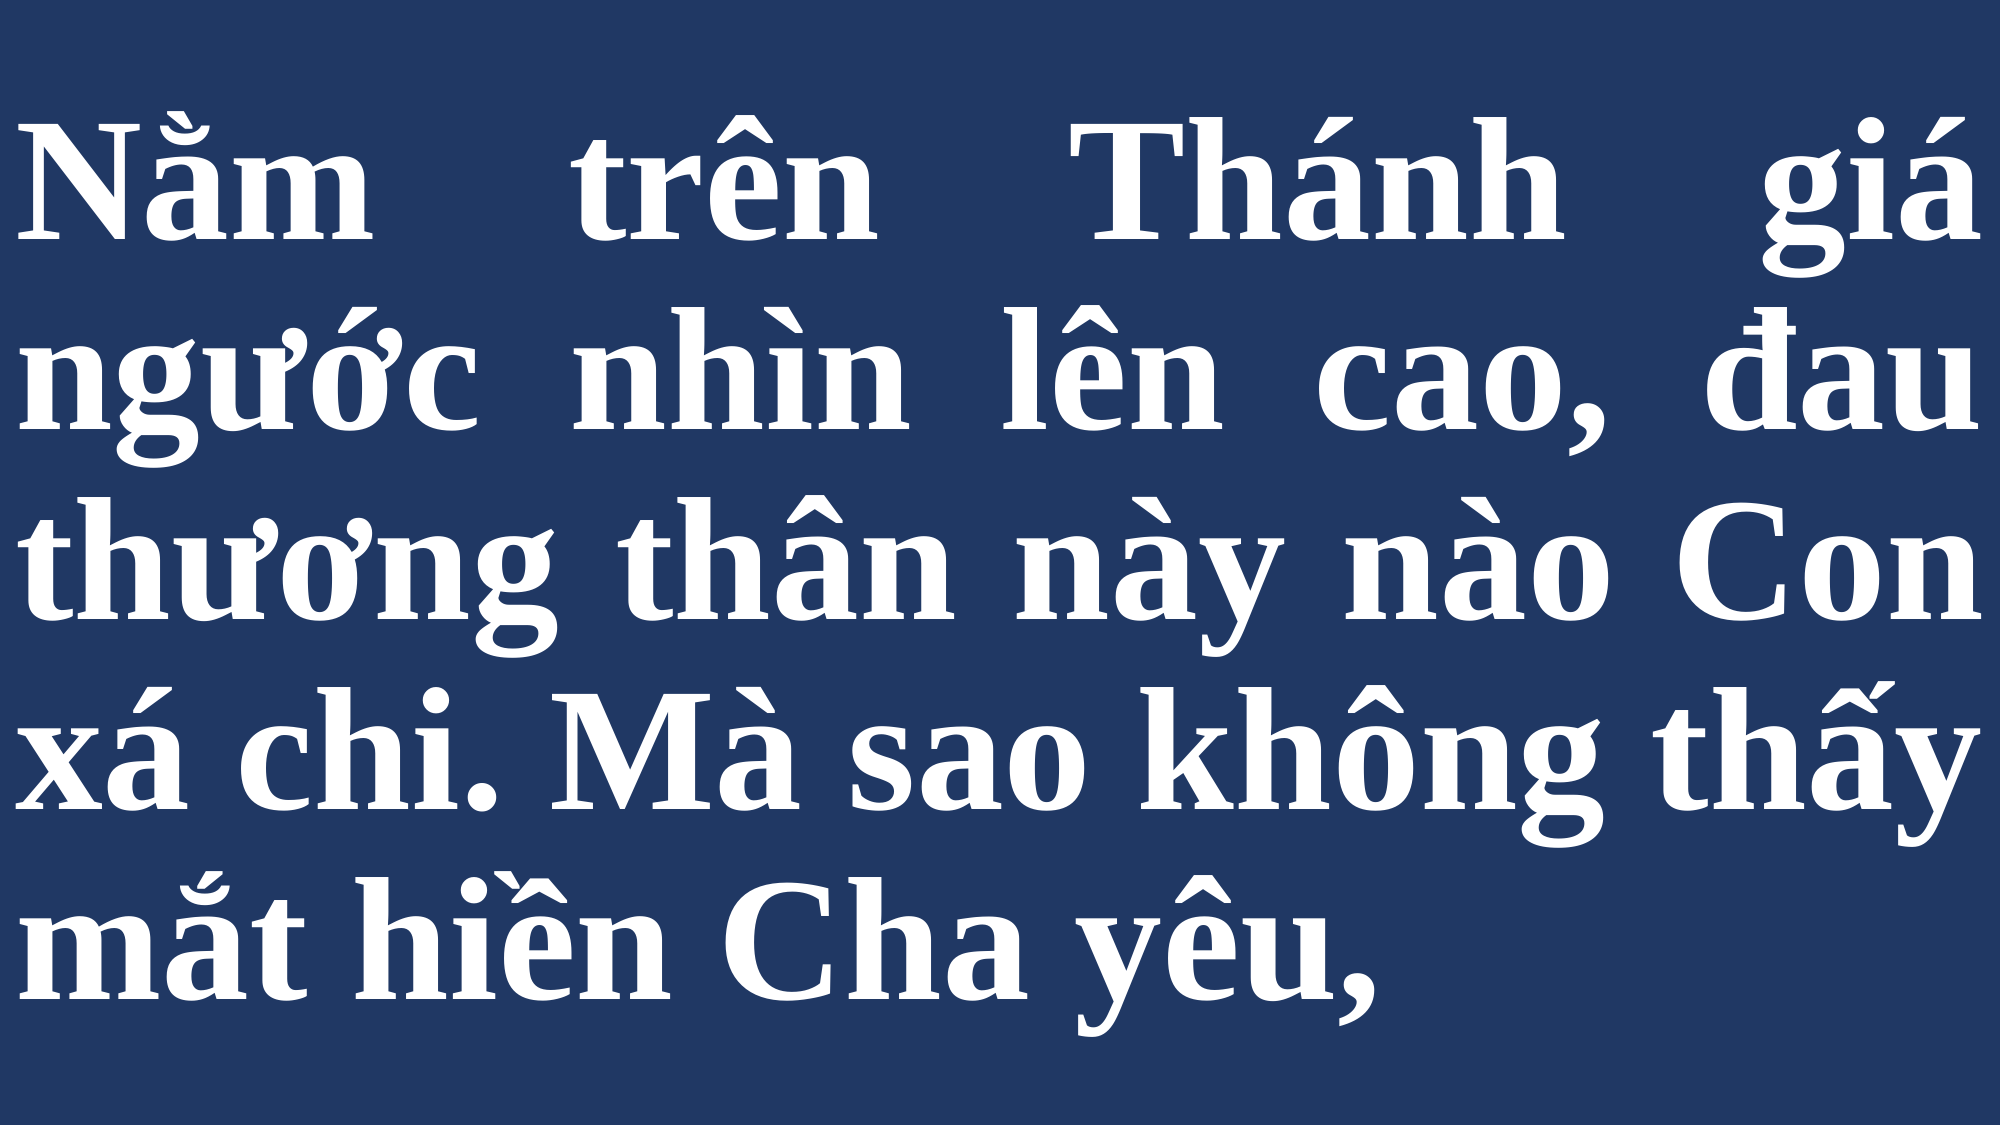

# Nằm trên Thánh giá ngước nhìn lên cao, đau thương thân này nào Con xá chi. Mà sao không thấy mắt hiền Cha yêu,